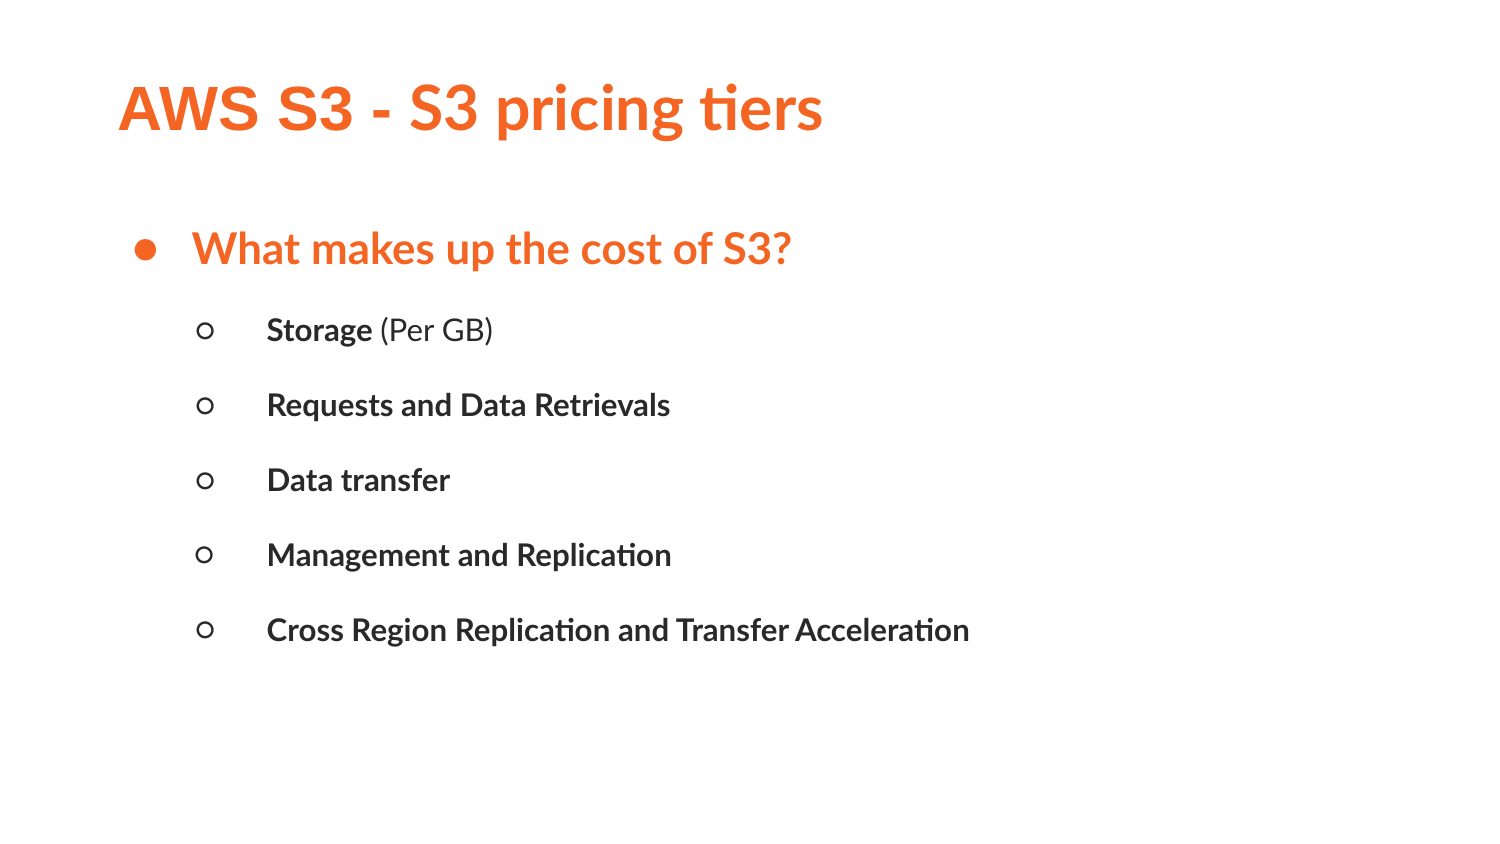

AWS S3 - S3 pricing tiers
What makes up the cost of S3?
Storage (Per GB)
Requests and Data Retrievals
Data transfer
Management and Replication
Cross Region Replication and Transfer Acceleration